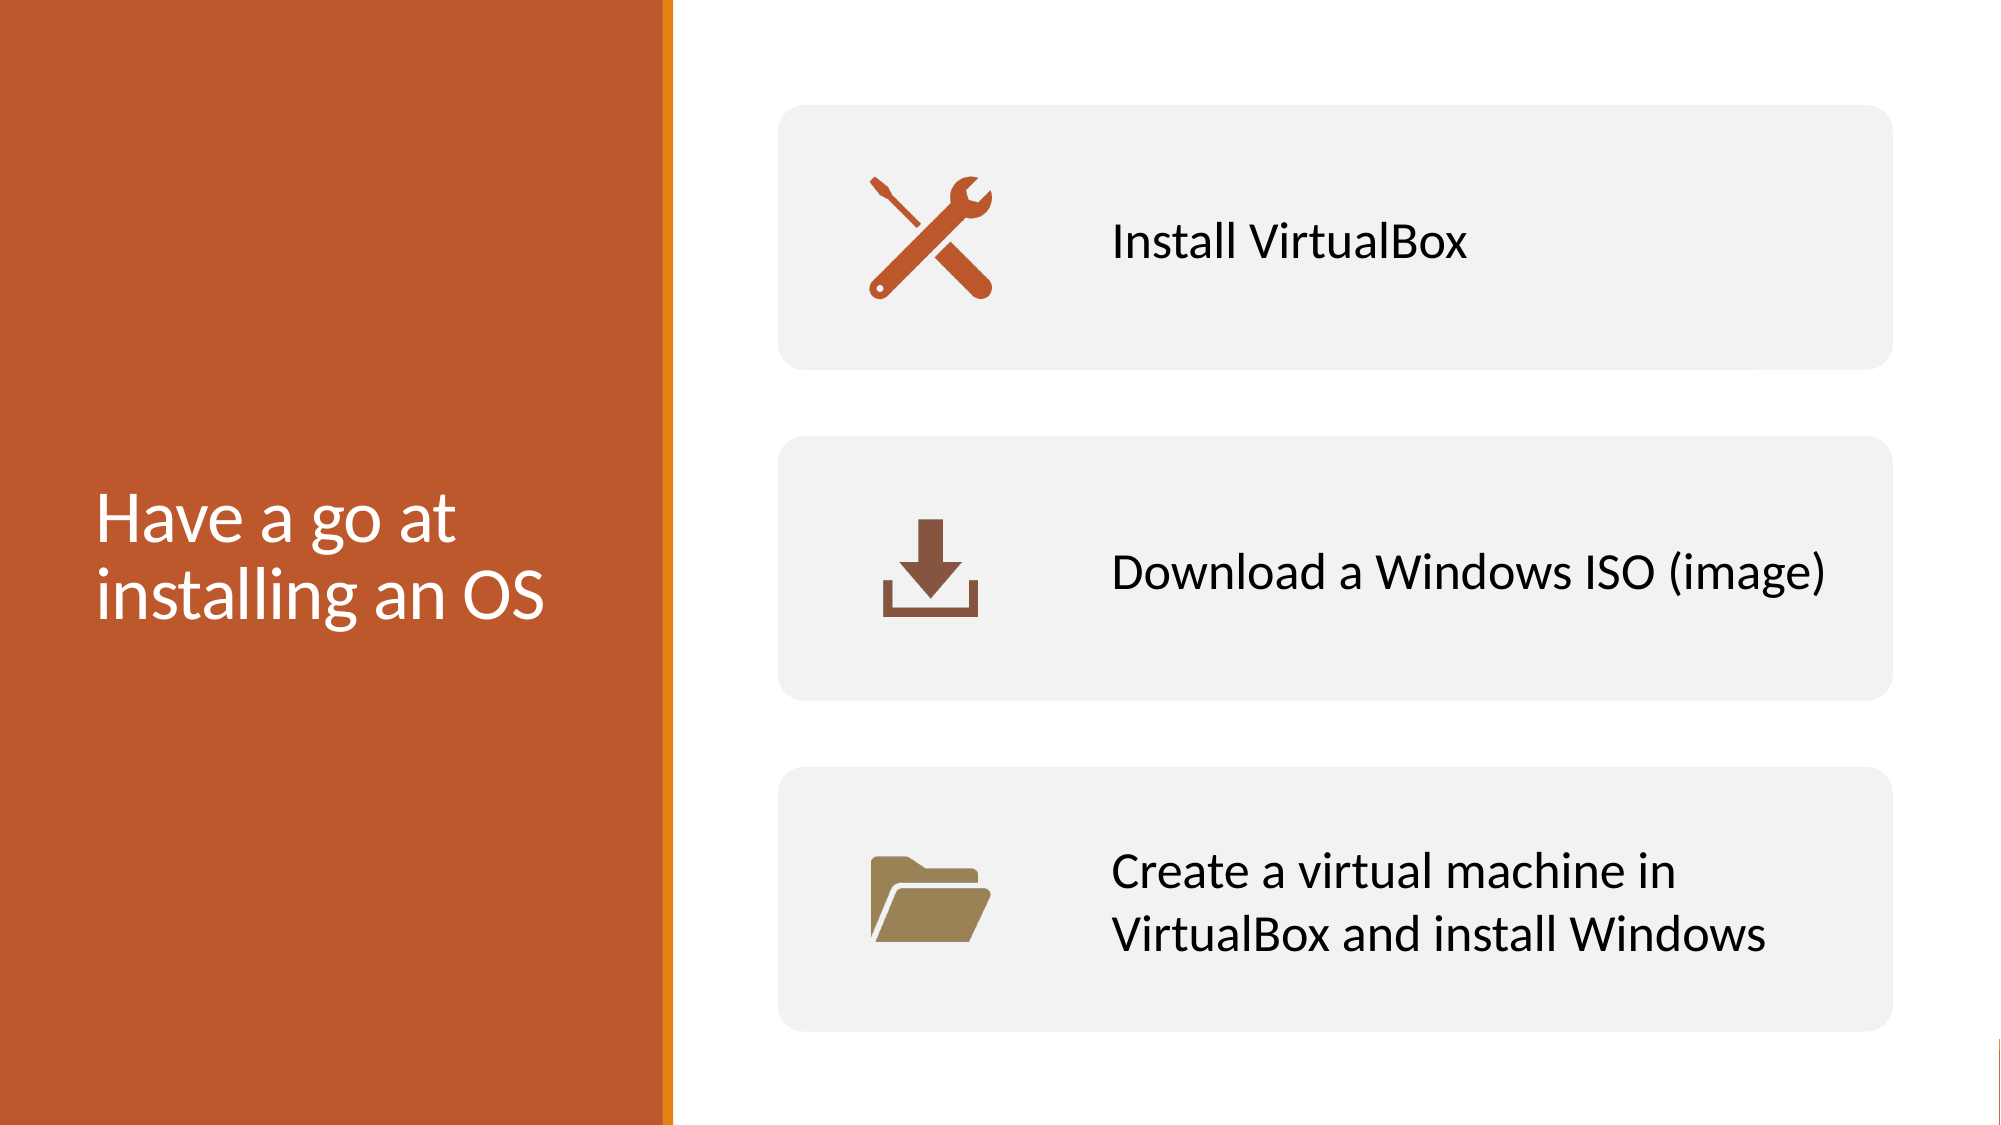

# Have a go at installing an OS
Install VirtualBox
Download a Windows ISO (image)
Create a virtual machine in VirtualBox and install Windows